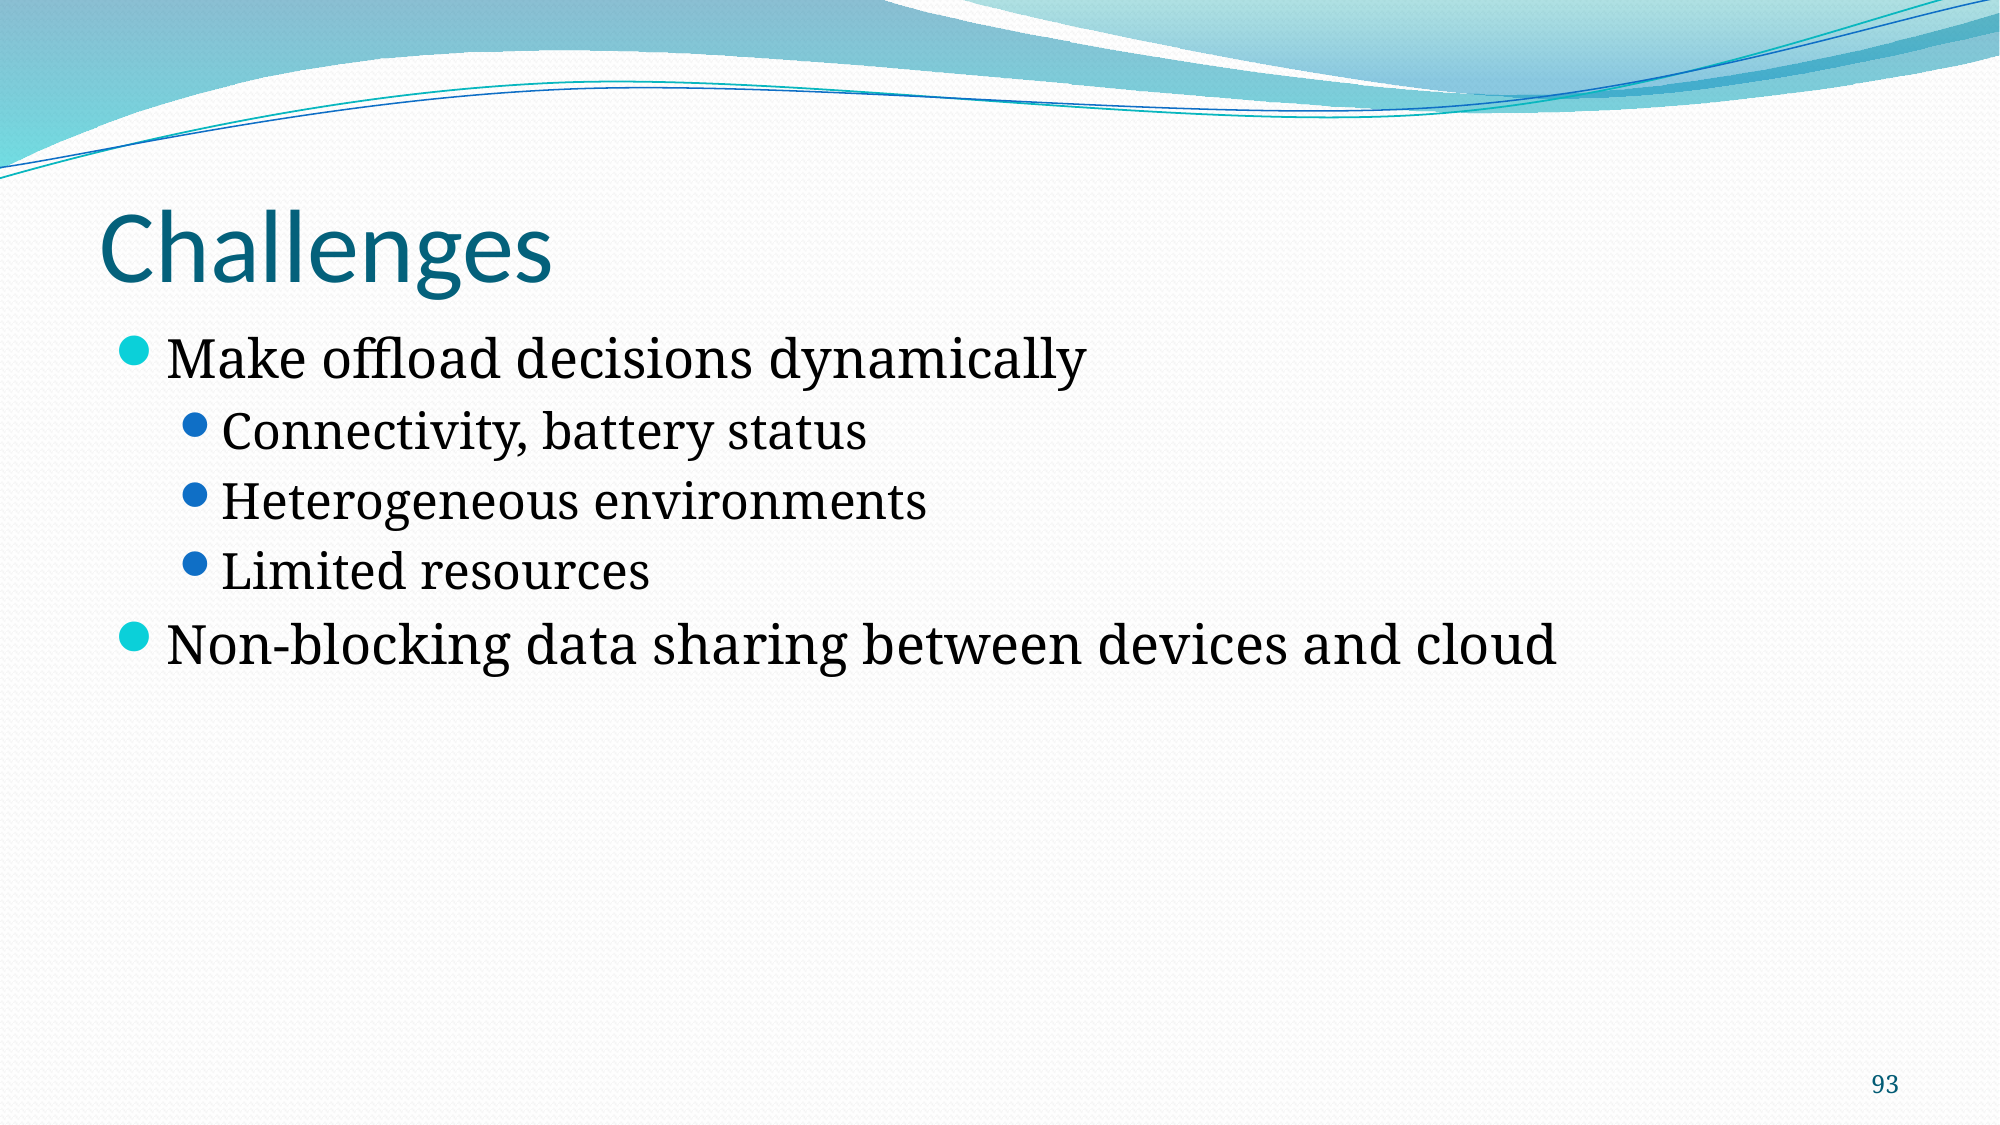

# Challenges
Make offload decisions dynamically
Connectivity, battery status
Heterogeneous environments
Limited resources
Non-blocking data sharing between devices and cloud
93